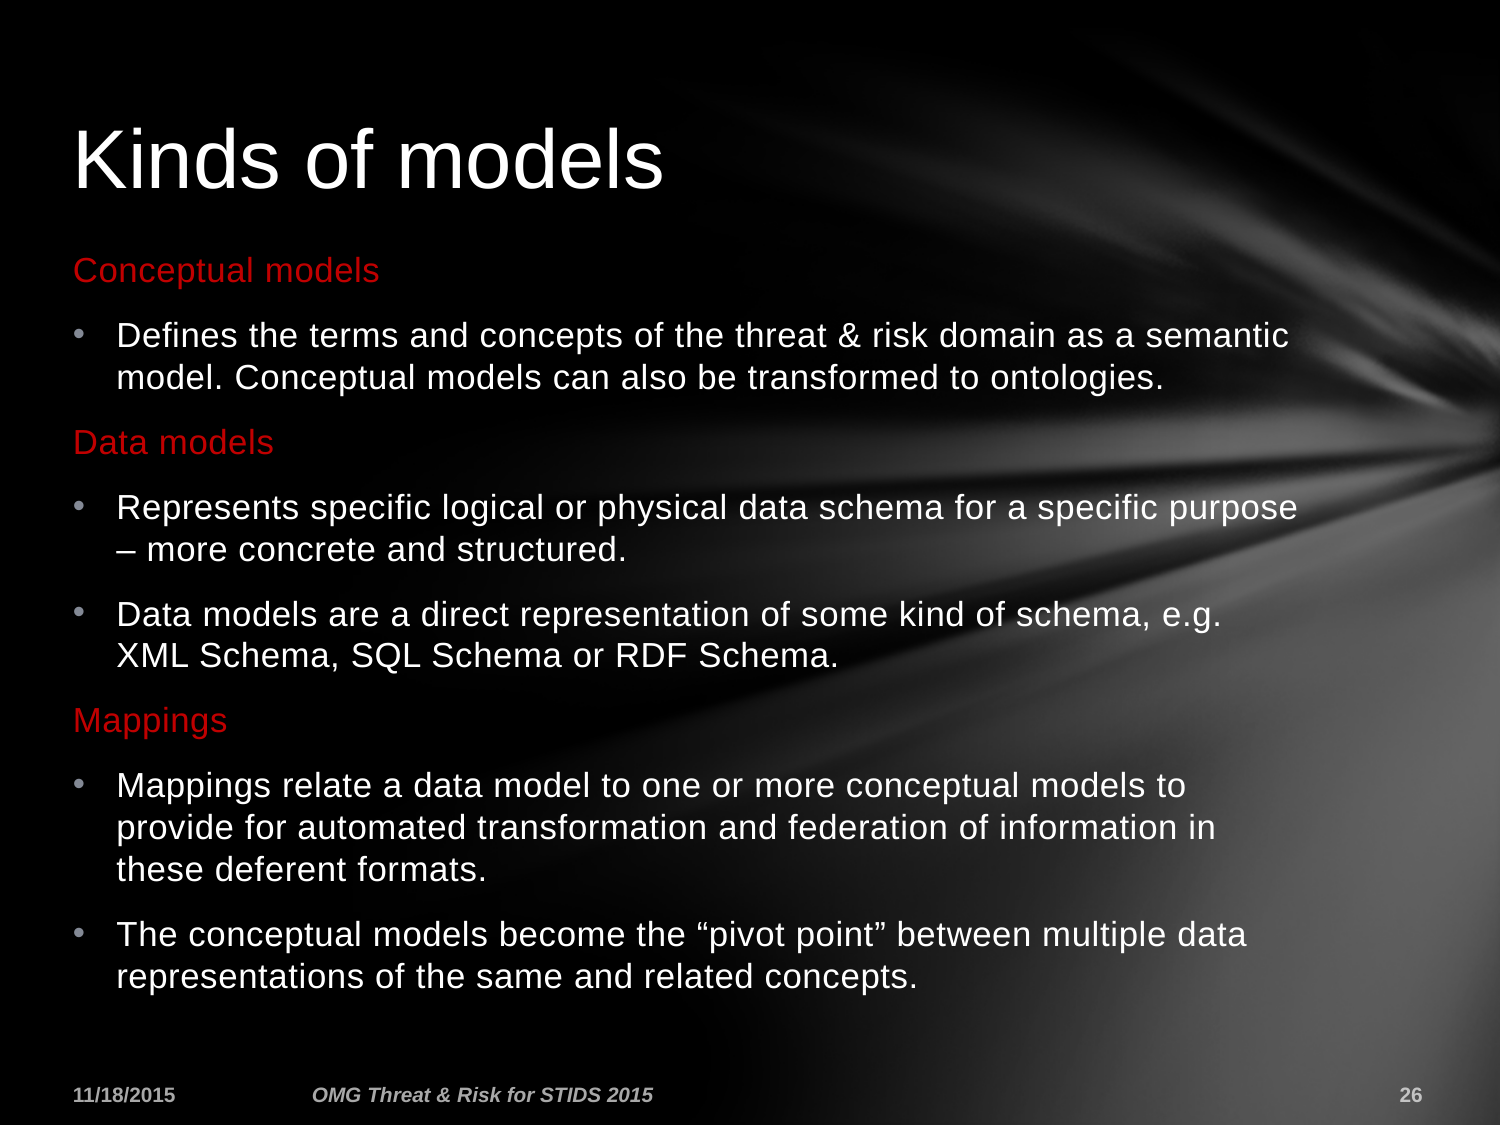

# Kinds of models
Conceptual models
Defines the terms and concepts of the threat & risk domain as a semantic model. Conceptual models can also be transformed to ontologies.
Data models
Represents specific logical or physical data schema for a specific purpose – more concrete and structured.
Data models are a direct representation of some kind of schema, e.g. XML Schema, SQL Schema or RDF Schema.
Mappings
Mappings relate a data model to one or more conceptual models to provide for automated transformation and federation of information in these deferent formats.
The conceptual models become the “pivot point” between multiple data representations of the same and related concepts.
11/18/2015
OMG Threat & Risk for STIDS 2015
26